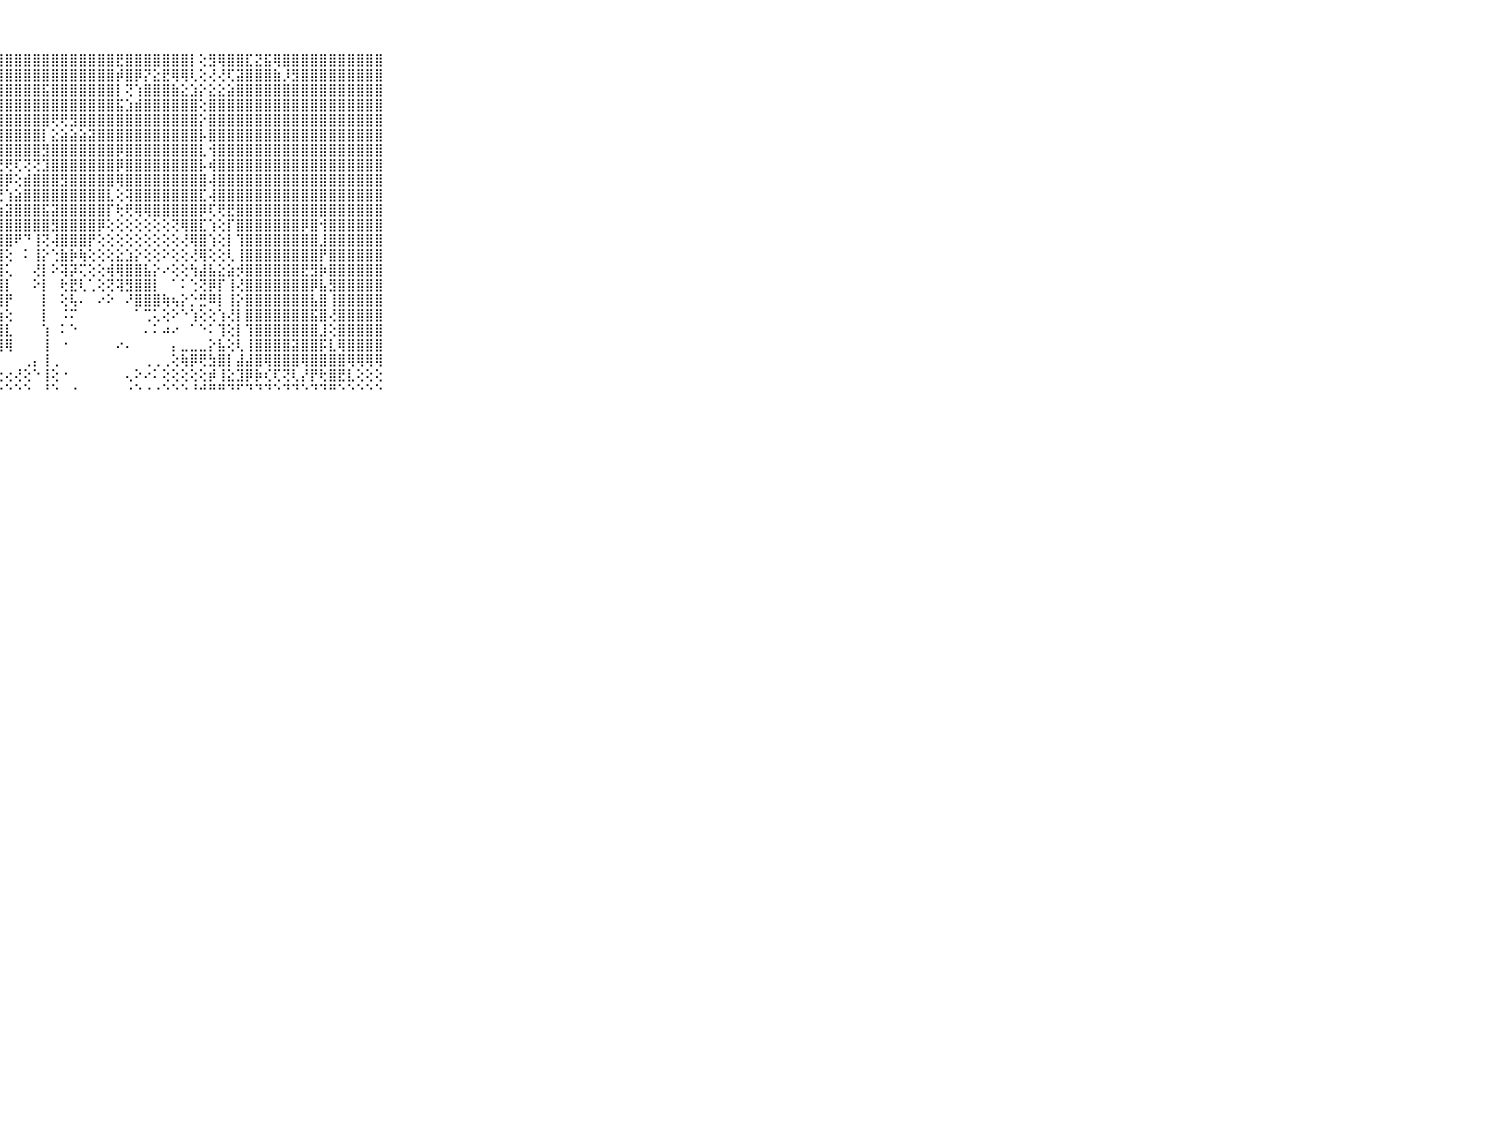

⠀⠀⠀⠀⠀⠀⠀⠀⠀⠀⠀⠀⠕⢷⣿⣿⣿⢟⢕⢺⣿⣿⣿⣿⣿⣿⣿⣿⣿⣿⣿⣿⣿⣿⣿⣿⣿⣿⣿⣿⣟⣿⣿⣿⣿⣿⣿⣿⡇⢕⣻⢿⣿⣿⣏⣝⣯⢿⣿⣿⣿⣿⣿⣿⣿⣿⣿⣿⣿⠀⠀⠀⠀⠀⠀⠀⠀⠀⠀⠀⠀
⠀⠀⠀⠀⠀⠀⠀⠀⠀⠀⠀⠀⠀⢑⡻⡿⢏⢕⣵⢕⣿⣿⣿⣿⣿⣿⣿⣿⣿⣿⣿⣿⣿⣿⣿⣿⣿⣿⣿⣿⡾⣿⡿⡝⣕⣟⢿⢿⢇⢕⢜⢜⢏⣽⣿⣿⣿⣷⡸⣻⣿⣿⣿⣿⣿⣿⣿⣿⣿⠀⠀⠀⠀⠀⠀⠀⠀⠀⠀⠀⠀
⠀⠀⠀⠀⠀⠀⠀⠀⠀⠀⠀⠀⢔⢸⣷⣕⣱⣾⣿⢵⣿⣿⣿⣿⣿⣿⢿⣿⣿⣿⣿⣿⣯⣿⣿⣿⣿⣿⣿⣿⡇⢝⢱⣿⣿⣿⣷⣕⣱⡕⣕⣕⣵⣿⣿⣿⣿⣿⣿⣿⣿⣿⣿⣿⣿⣿⣿⣿⣿⠀⠀⠀⠀⠀⠀⠀⠀⠀⠀⠀⠀
⠀⠀⠀⠀⠀⠀⠀⠀⠀⠀⠀⠀⢕⢿⡟⢏⢟⣻⣿⢕⣽⣿⣿⣿⣿⣿⢽⣿⣿⣿⣿⣿⣿⣿⣿⣿⣿⣿⣿⣿⣯⣱⣾⣿⣿⣿⣿⣿⣿⢕⣿⣿⣿⣿⣿⣿⣿⣿⣿⣿⣿⣿⣿⣿⣿⣿⣿⣿⣿⠀⠀⠀⠀⠀⠀⠀⠀⠀⠀⠀⠀
⠀⠀⠀⠀⠀⠀⠀⠀⠀⠀⠀⠀⠑⠝⢕⣵⣷⡜⢝⢱⣿⣿⣿⣿⣿⣿⣿⣿⣿⣿⣿⣿⣿⢟⢟⣻⣿⣿⣿⣿⣿⣿⣿⣿⣿⣿⣿⣿⣿⡕⣿⣿⣿⣿⣿⣿⣿⣿⣿⣿⣿⣿⣿⣿⣿⣿⣿⣿⣿⠀⠀⠀⠀⠀⠀⠀⠀⠀⠀⠀⠀
⠀⠀⠀⠀⠀⠀⠀⠀⠀⠀⠀⠀⢄⢕⣼⣿⣿⣿⣷⣾⣿⣿⣿⣿⣿⣿⣿⣿⣿⣿⣿⣿⡇⣕⣵⣵⣵⣽⣿⣿⣿⣿⣿⣿⣿⣿⣿⣿⣿⡧⣿⣿⣿⣿⣿⣿⣿⣿⣿⣿⣿⣿⣿⣿⣿⣿⣿⣿⣿⠀⠀⠀⠀⠀⠀⠀⠀⠀⠀⠀⠀
⠀⠀⠀⠀⠀⠀⠀⠀⠀⠀⠀⠀⢕⢼⣿⣿⣿⣿⣿⣿⣿⣿⣿⣿⣿⣿⣿⣿⣿⣿⣿⣿⣻⣿⣿⣿⣿⣿⣿⣿⡿⣿⣿⣿⣿⣿⣿⣿⣿⣇⢺⣿⣿⣿⣿⣿⣿⣿⣿⣿⣿⣿⣿⣿⣿⣿⣿⣿⣿⠀⠀⠀⠀⠀⠀⠀⠀⠀⠀⠀⠀
⠀⠀⠀⠀⠀⠀⠀⠀⠀⠀⠀⢔⢕⣿⣿⣿⣿⣿⣿⣿⣿⣿⡿⢿⢿⢟⣟⣟⢟⢏⢝⢝⣹⣿⣿⣿⣿⣿⣿⣿⡿⣿⣿⣿⣿⣿⣿⣿⣿⡧⢾⣿⣿⣿⣿⣿⣿⣿⣿⣿⣿⣿⣿⣿⣿⣿⣿⣿⣿⠀⠀⠀⠀⠀⠀⠀⠀⠀⠀⠀⠀
⠀⠀⠀⠀⠀⠀⠀⠀⠀⠀⠀⢕⢕⣿⣿⣿⣿⣿⣿⢕⣱⣵⢕⣱⣵⡷⢿⣿⡿⢕⣾⣿⣿⣿⣻⣿⣿⣿⣿⣿⢿⣿⣿⣿⣿⣿⣿⣿⣿⣿⢼⣿⣿⣿⣿⣿⣿⣿⣿⣿⣿⣿⣿⣿⣿⣿⣿⣿⣿⠀⠀⠀⠀⠀⠀⠀⠀⠀⠀⠀⠀
⠀⠀⠀⠀⠀⠀⠀⠀⠀⠀⠀⢕⢕⣿⣿⣿⣿⣿⣿⣼⡿⢝⣱⣜⢿⢿⢿⢟⢱⣵⣿⣿⣿⣿⣿⣿⣿⣿⣿⣇⢕⢽⣿⣿⣿⣿⣿⣿⣿⣏⢼⣿⣿⣿⣿⣿⣿⣿⣿⣿⣿⣿⣿⣿⣿⣿⣿⣿⣿⠀⠀⠀⠀⠀⠀⠀⠀⠀⠀⠀⠀
⠀⠀⠀⠀⠀⠀⠀⠀⠀⠀⠀⢕⢇⣿⣿⣿⣿⣿⣿⢕⢕⢼⣿⣿⣕⡕⢕⣱⣽⣿⣿⣿⣯⣽⣿⣿⣿⣿⣿⡏⢗⢟⢿⢿⣿⣿⣿⣿⣿⡿⢏⢟⣟⣿⣿⣿⣿⣿⣿⣿⣿⣿⣿⣿⣿⣿⣿⣿⣿⠀⠀⠀⠀⠀⠀⠀⠀⠀⠀⠀⠀
⠀⠀⠀⠀⠀⠀⠀⠀⠀⠀⠀⢔⣿⣿⣿⣿⣿⣿⣷⣕⣾⣿⣿⣿⣟⣟⡇⣿⣿⣿⣿⣿⣿⣻⣿⣿⣿⣿⡿⢕⢕⢕⢕⢕⢕⢕⢝⢿⣿⣏⢱⢕⡏⣿⣿⣿⣿⣿⣿⣿⡿⣿⢺⣿⣿⣿⣿⣿⣿⠀⠀⠀⠀⠀⠀⠀⠀⠀⠀⠀⠀
⠀⠀⠀⠀⠀⠀⠀⠀⠀⠀⠀⢕⢹⣿⣿⣿⣿⣿⣿⡇⣿⣿⣿⣿⣿⣿⡕⢸⣿⠟⠙⢸⢝⢼⣿⣿⣿⡟⢕⢕⢕⢕⢕⢕⢕⢕⢕⢜⢿⣿⢱⢕⡇⢹⣿⣿⣿⣿⣿⣿⣿⣿⣸⣿⣿⣿⣿⣿⣿⠀⠀⠀⠀⠀⠀⠀⠀⠀⠀⠀⠀
⠀⠀⠀⠀⠀⠀⠀⠀⠀⠀⠀⢕⢕⣿⣿⣿⣿⣿⣿⣿⣿⣿⣿⣿⣿⣿⡇⢸⢕⠀⠅⢸⡕⢑⣷⡷⢷⢕⢕⢕⣕⣱⡕⢕⢕⠕⢕⢕⢜⢿⢕⢕⢇⢸⣿⣿⣿⣿⣿⣿⣿⣿⡟⣿⣿⣿⣿⣿⣿⠀⠀⠀⠀⠀⠀⠀⠀⠀⠀⠀⠀
⠀⠀⠀⠀⠀⠀⠀⠀⠀⠀⠀⢕⢕⣽⡿⣿⣿⣿⣿⣻⣿⣿⣿⣿⣿⣿⡇⢸⢅⠀⠀⢜⡇⠕⢽⡽⢍⢕⢕⢾⢿⣿⣿⣧⡕⠔⢕⢕⢳⣼⣧⣕⣵⡺⣿⣿⣿⣿⣿⣿⣟⣻⡷⣿⣿⣿⣿⣿⣿⠀⠀⠀⠀⠀⠀⠀⠀⠀⠀⠀⠀
⠀⠀⠀⠀⠀⠀⠀⠀⠀⠀⠀⢕⢜⣿⢇⠿⣿⣿⣿⣿⣿⣿⣿⣿⣿⣿⡕⢸⡇⠀⠀⠕⡇⠀⢗⣟⢇⢁⢕⢝⢽⣻⣿⣿⡇⠀⠁⠅⢑⢝⡿⡏⢸⢜⣿⣿⣿⣿⣿⣿⣿⡿⣧⣻⣿⣿⣿⣿⣿⠀⠀⠀⠀⠀⠀⠀⠀⠀⠀⠀⠀
⠀⠀⠀⠀⠀⠀⠀⠀⠀⠀⠀⢑⢕⢏⣵⣦⡄⢹⣿⣿⣿⣿⣿⣿⣿⣯⢕⢸⡟⠀⠀⠀⡇⠀⢕⢧⠄⠀⠔⠕⠀⠜⣿⣿⣿⢷⢦⡕⡑⣛⠿⡇⢸⡕⣿⣿⣿⣿⣿⣿⣿⣧⣿⢸⣿⣿⣿⣿⣿⠀⠀⠀⠀⠀⠀⠀⠀⠀⠀⠀⠀
⠀⠀⠀⠀⠀⠀⠀⠀⠀⠀⠀⠁⠁⢸⣿⣿⡇⢜⡟⢏⣿⣿⣷⡷⢿⣿⣱⣵⢕⠀⠀⠀⡇⠀⠨⠍⠀⠀⠀⠀⠀⠀⠁⢉⢅⢕⠕⠑⢱⢕⢕⢱⢜⡇⣿⣿⣿⣿⣿⣿⣿⣯⣿⢜⣿⣿⣿⣿⣿⠀⠀⠀⠀⠀⠀⠀⠀⠀⠀⠀⠀
⠀⠀⠀⠀⠀⠀⠀⠀⠀⠀⠀⢁⠀⠈⢻⣿⣇⠀⢱⢕⢾⢸⢿⢟⣿⣿⣿⣿⣇⠀⠀⠀⢱⠀⠅⠑⠀⠀⠀⠀⠀⠀⠀⠄⠅⠴⠔⠀⠁⠑⠅⢹⢕⡇⢹⣿⣿⣿⣿⣿⣿⣿⣸⢕⣿⣿⣿⣿⣿⠀⠀⠀⠀⠀⠀⠀⠀⠀⠀⠀⠀
⠀⠀⠀⠀⠀⠀⠀⠀⠀⠀⠀⠁⠀⠀⠘⣿⣿⢄⢸⢕⡯⢜⢟⡏⢟⣿⣿⢿⢿⠀⠀⠀⢸⠀⠐⠀⠀⠀⠀⠀⠔⠄⠀⠀⠀⠀⡄⣀⣀⣀⡕⣧⢕⢇⢸⣿⣿⣿⣿⣽⣿⣿⡯⣇⢿⣿⣿⣿⣿⠀⠀⠀⠀⠀⠀⠀⠀⠀⠀⠀⠀
⠀⠀⠀⠀⠀⠀⠀⠀⠀⠀⠀⠀⠕⠀⠀⢹⣿⡇⠕⢕⡇⢕⢜⢕⢹⡏⢝⠁⠀⠀⢀⡄⢸⢀⠀⠀⠀⠀⠀⠀⠀⠀⠀⢀⢀⢀⢕⢷⡿⢟⣳⣿⡇⣼⣼⣿⢿⣿⣿⣿⢿⣿⣿⣿⣿⢿⢿⢿⢿⠀⠀⠀⠀⠀⠀⠀⠀⠀⠀⠀⠀
⠀⠀⠀⠀⠀⠀⠀⠀⠀⠀⠀⠀⠑⠀⠀⠘⣿⣷⢄⢄⢜⢕⢕⢕⢕⢕⢕⢔⢔⢜⢕⠑⢸⢕⠐⠀⠀⠀⠀⠀⠀⢄⠕⠔⠅⢕⢕⢕⢕⢕⡾⢸⣕⣹⡿⡷⢎⢏⢝⢇⡜⡟⢗⣿⣟⣇⢕⢕⢕⠀⠀⠀⠀⠀⠀⠀⠀⠀⠀⠀⠀
⠀⠀⠀⠀⠀⠀⠀⠀⠀⠀⠀⠀⠀⠀⠀⠀⠛⠛⠑⠑⠑⠐⠑⠑⠑⠑⠑⠑⠑⠑⠑⠀⠘⠑⠀⠐⠀⠀⠀⠀⠀⠐⠑⠐⠐⠑⠑⠑⠘⠚⠛⠛⠙⠋⠙⠙⠙⠑⠙⠙⠑⠙⠙⠛⠑⠑⠑⠑⠑⠀⠀⠀⠀⠀⠀⠀⠀⠀⠀⠀⠀